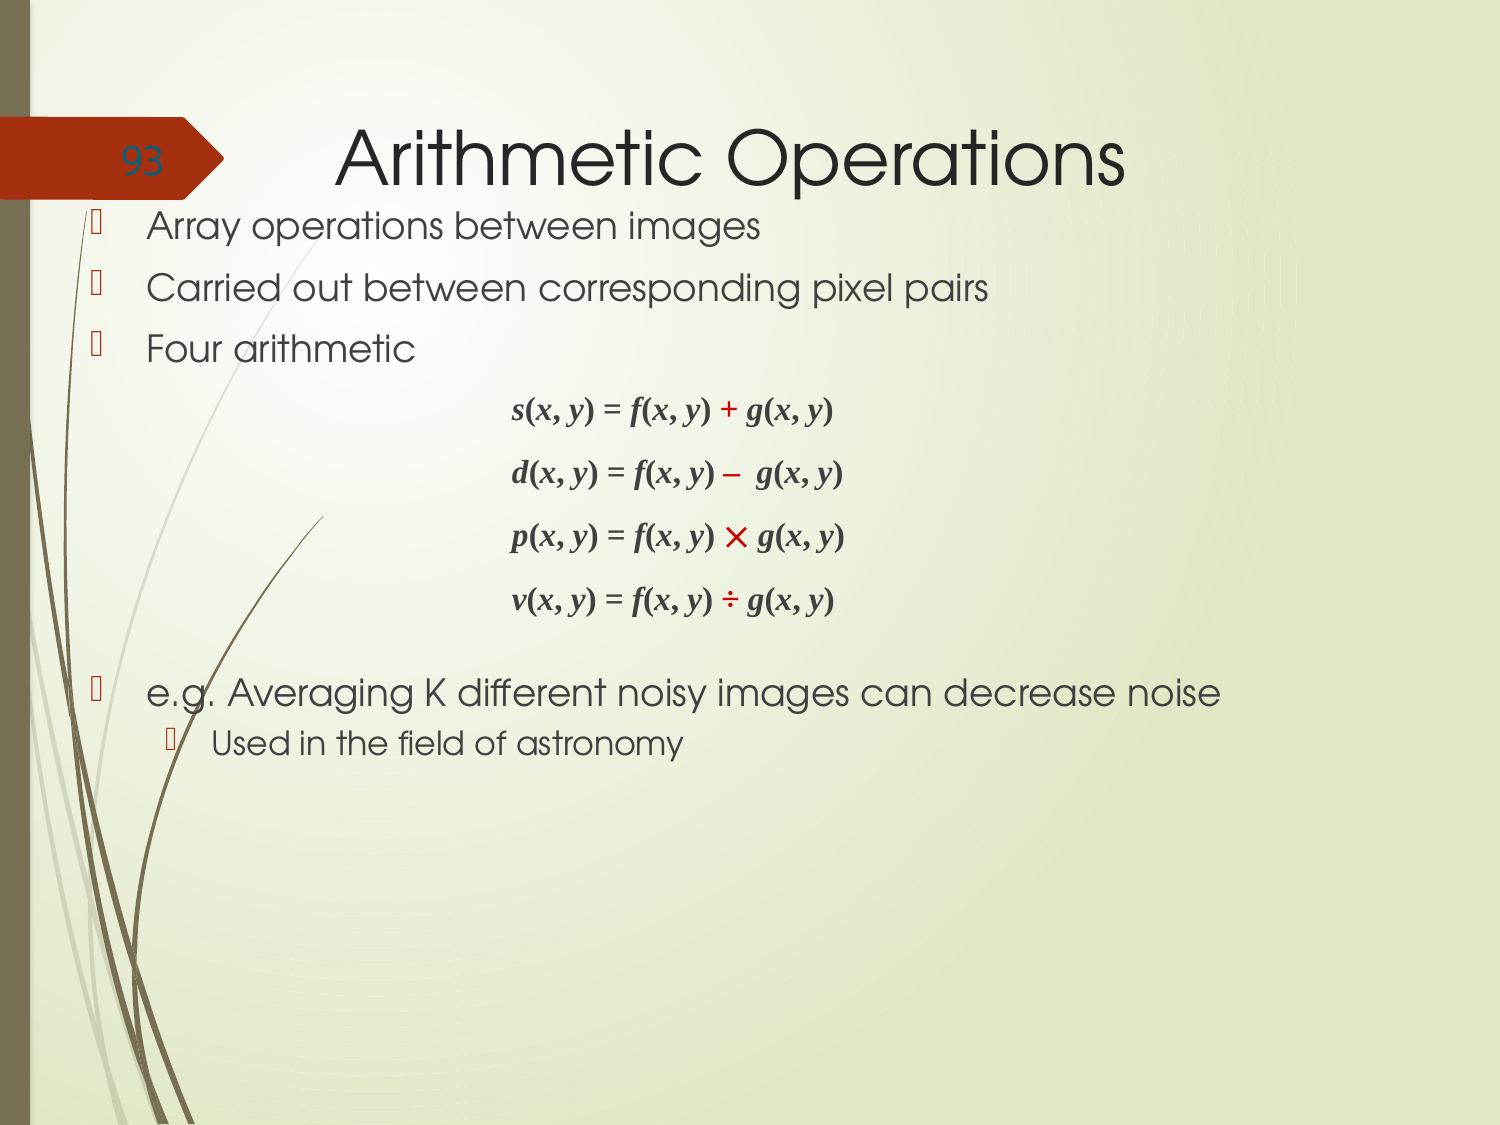

# Arithmetic Operations
93
Array operations between images
Carried out between corresponding pixel pairs
Four arithmetic
			s(x, y) = f(x, y) + g(x, y)
			d(x, y) = f(x, y) –  g(x, y)
			p(x, y) = f(x, y) × g(x, y)
			v(x, y) = f(x, y) ÷ g(x, y)
e.g. Averaging K different noisy images can decrease noise
Used in the field of astronomy